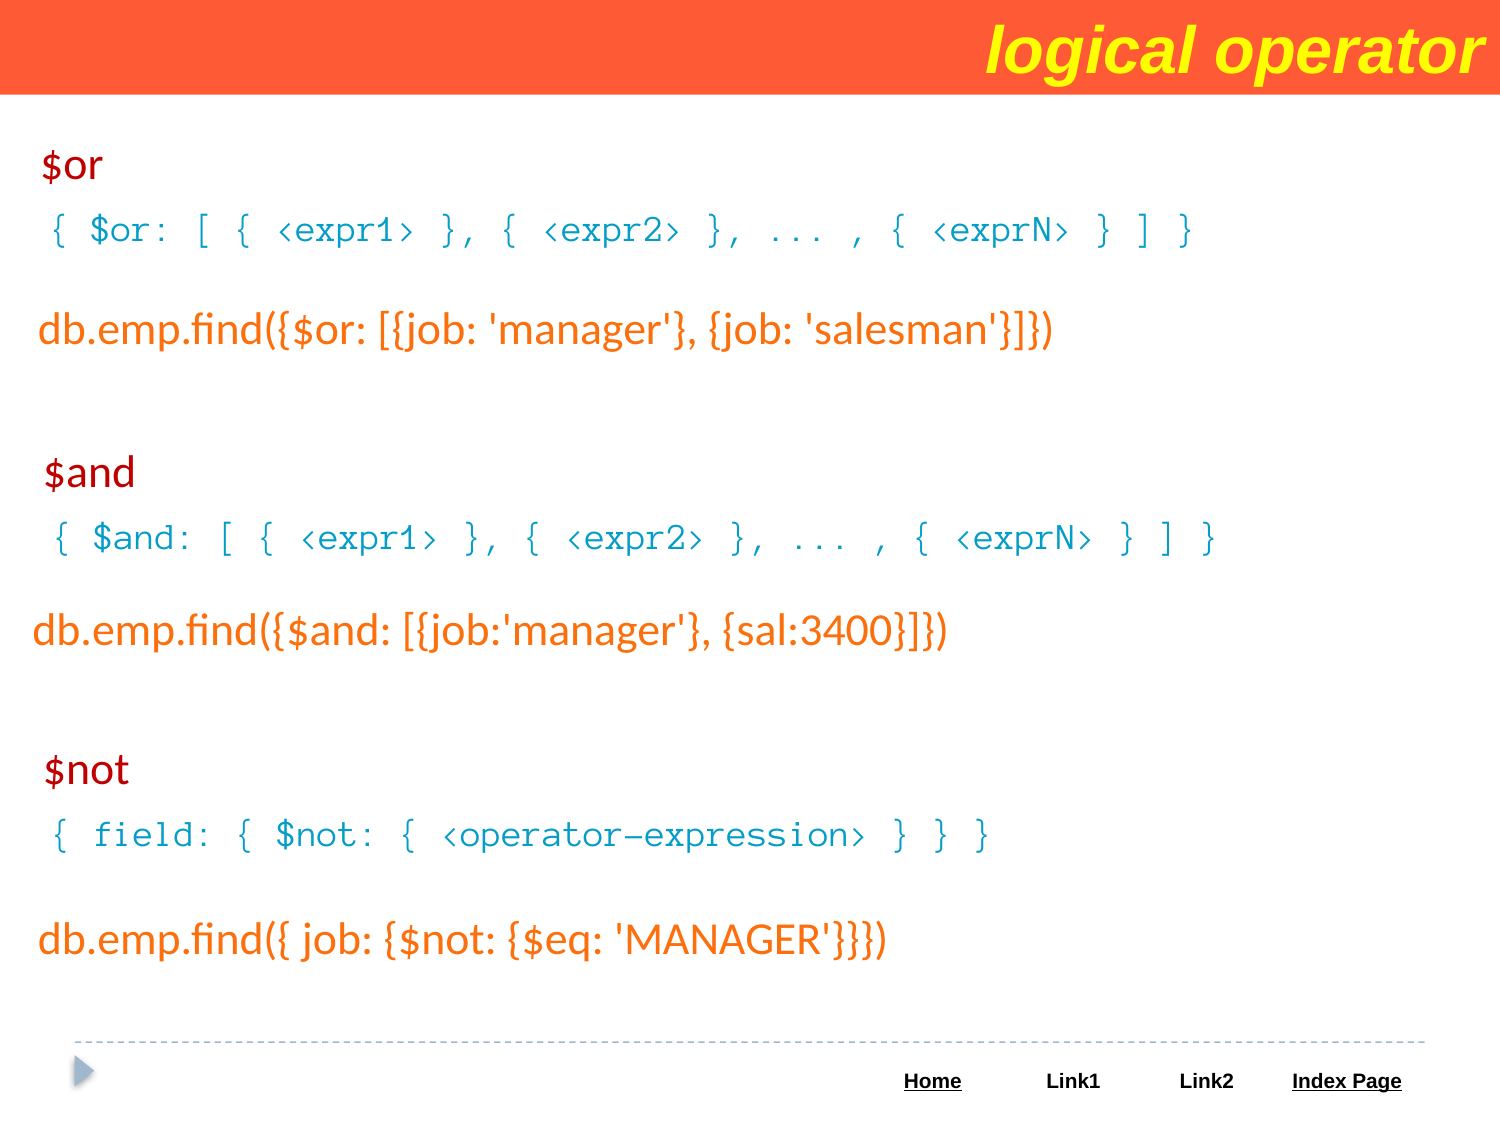

logical operator
$or
{ $or: [ { <expr1> }, { <expr2> }, ... , { <exprN> } ] }
db.emp.find({$or: [{job: 'manager'}, {job: 'salesman'}]})
$and
{ $and: [ { <expr1> }, { <expr2> }, ... , { <exprN> } ] }
db.emp.find({$and: [{job:'manager'}, {sal:3400}]})
$not
{ field: { $not: { <operator-expression> } } }
db.emp.find({ job: {$not: {$eq: 'MANAGER'}}})